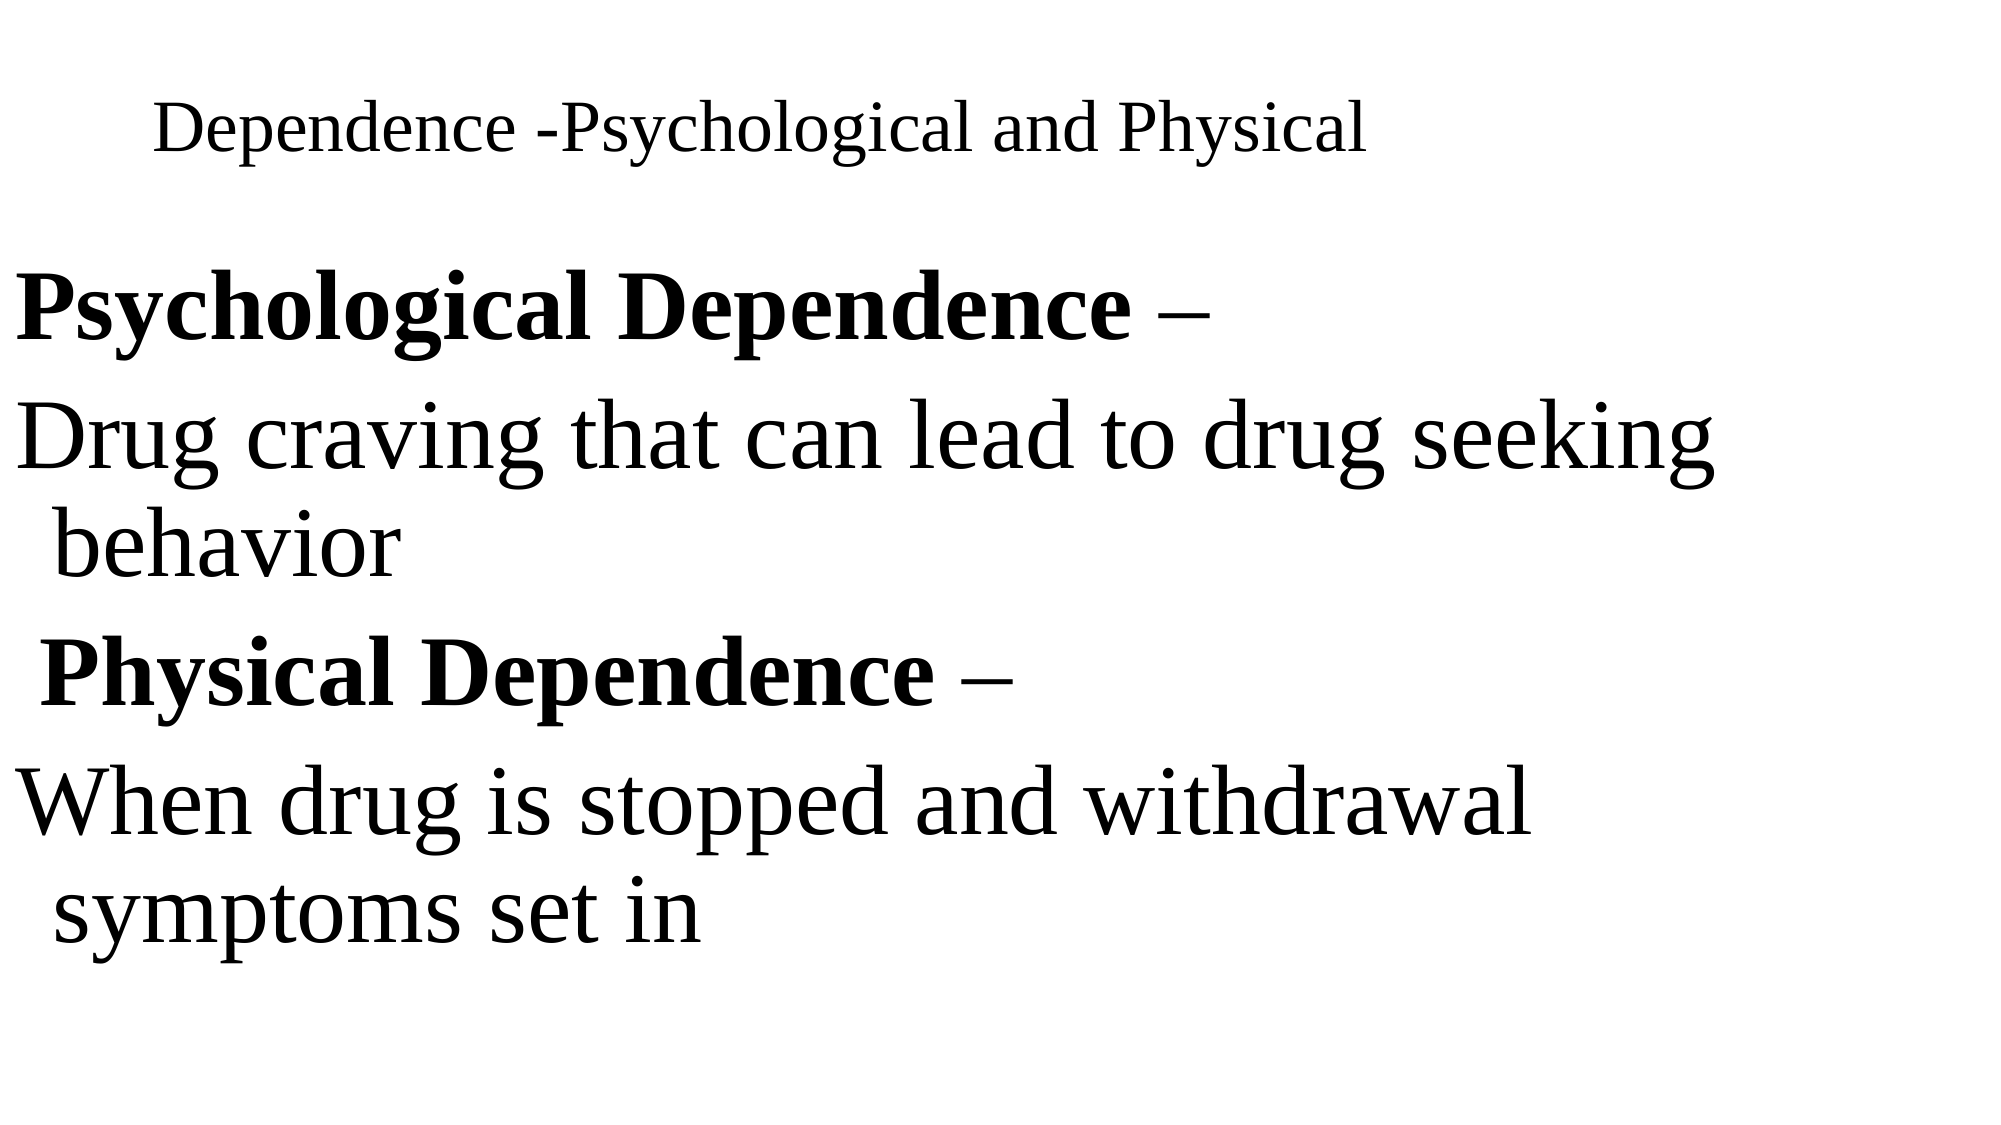

# Dependence -Psychological and Physical
Psychological Dependence –
Drug craving that can lead to drug seeking behavior
 Physical Dependence –
When drug is stopped and withdrawal symptoms set in